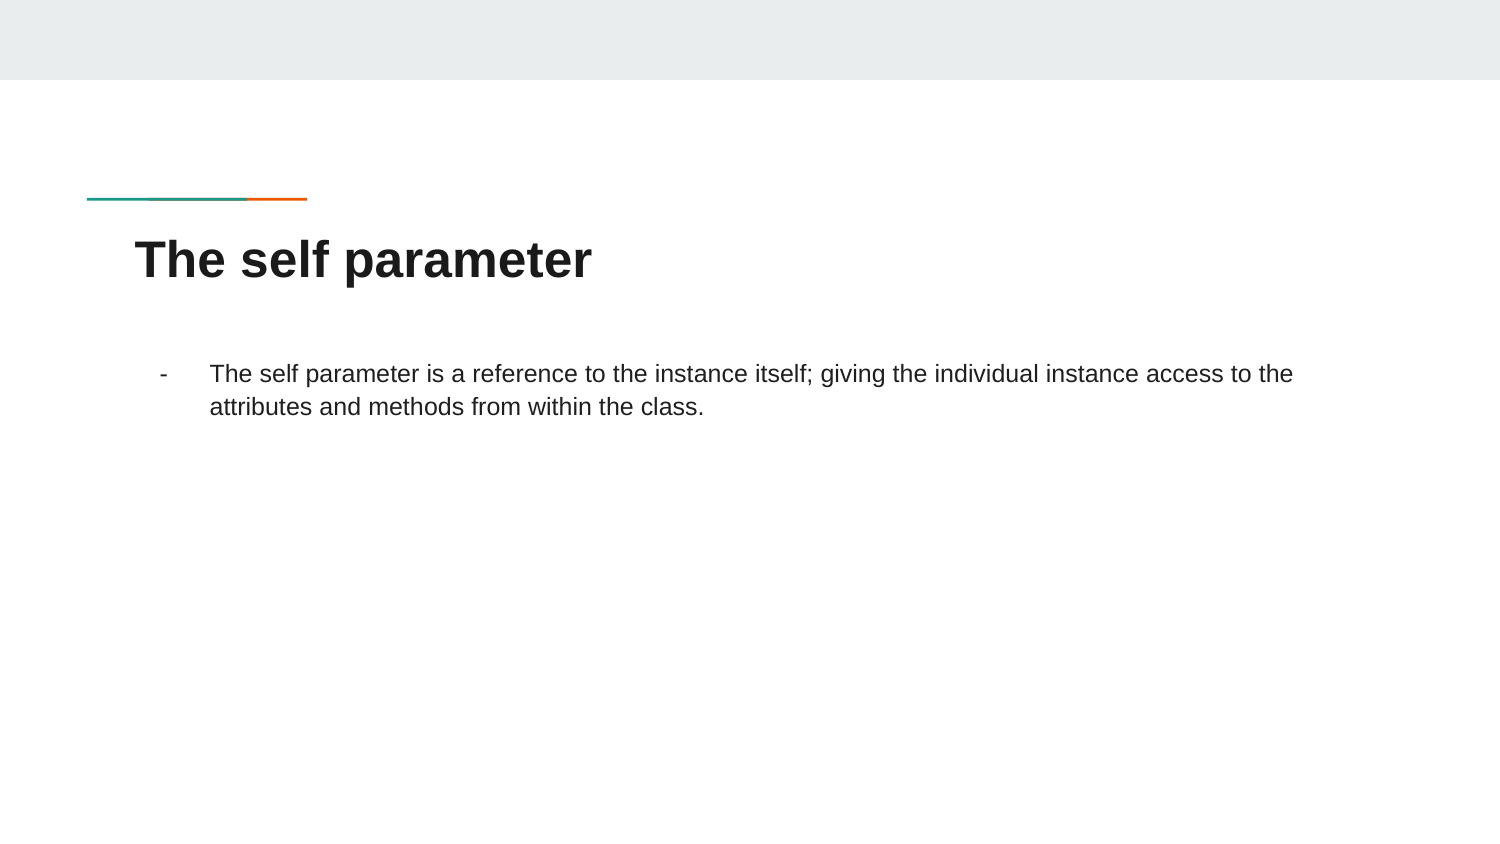

# The self parameter
The self parameter is a reference to the instance itself; giving the individual instance access to the attributes and methods from within the class.